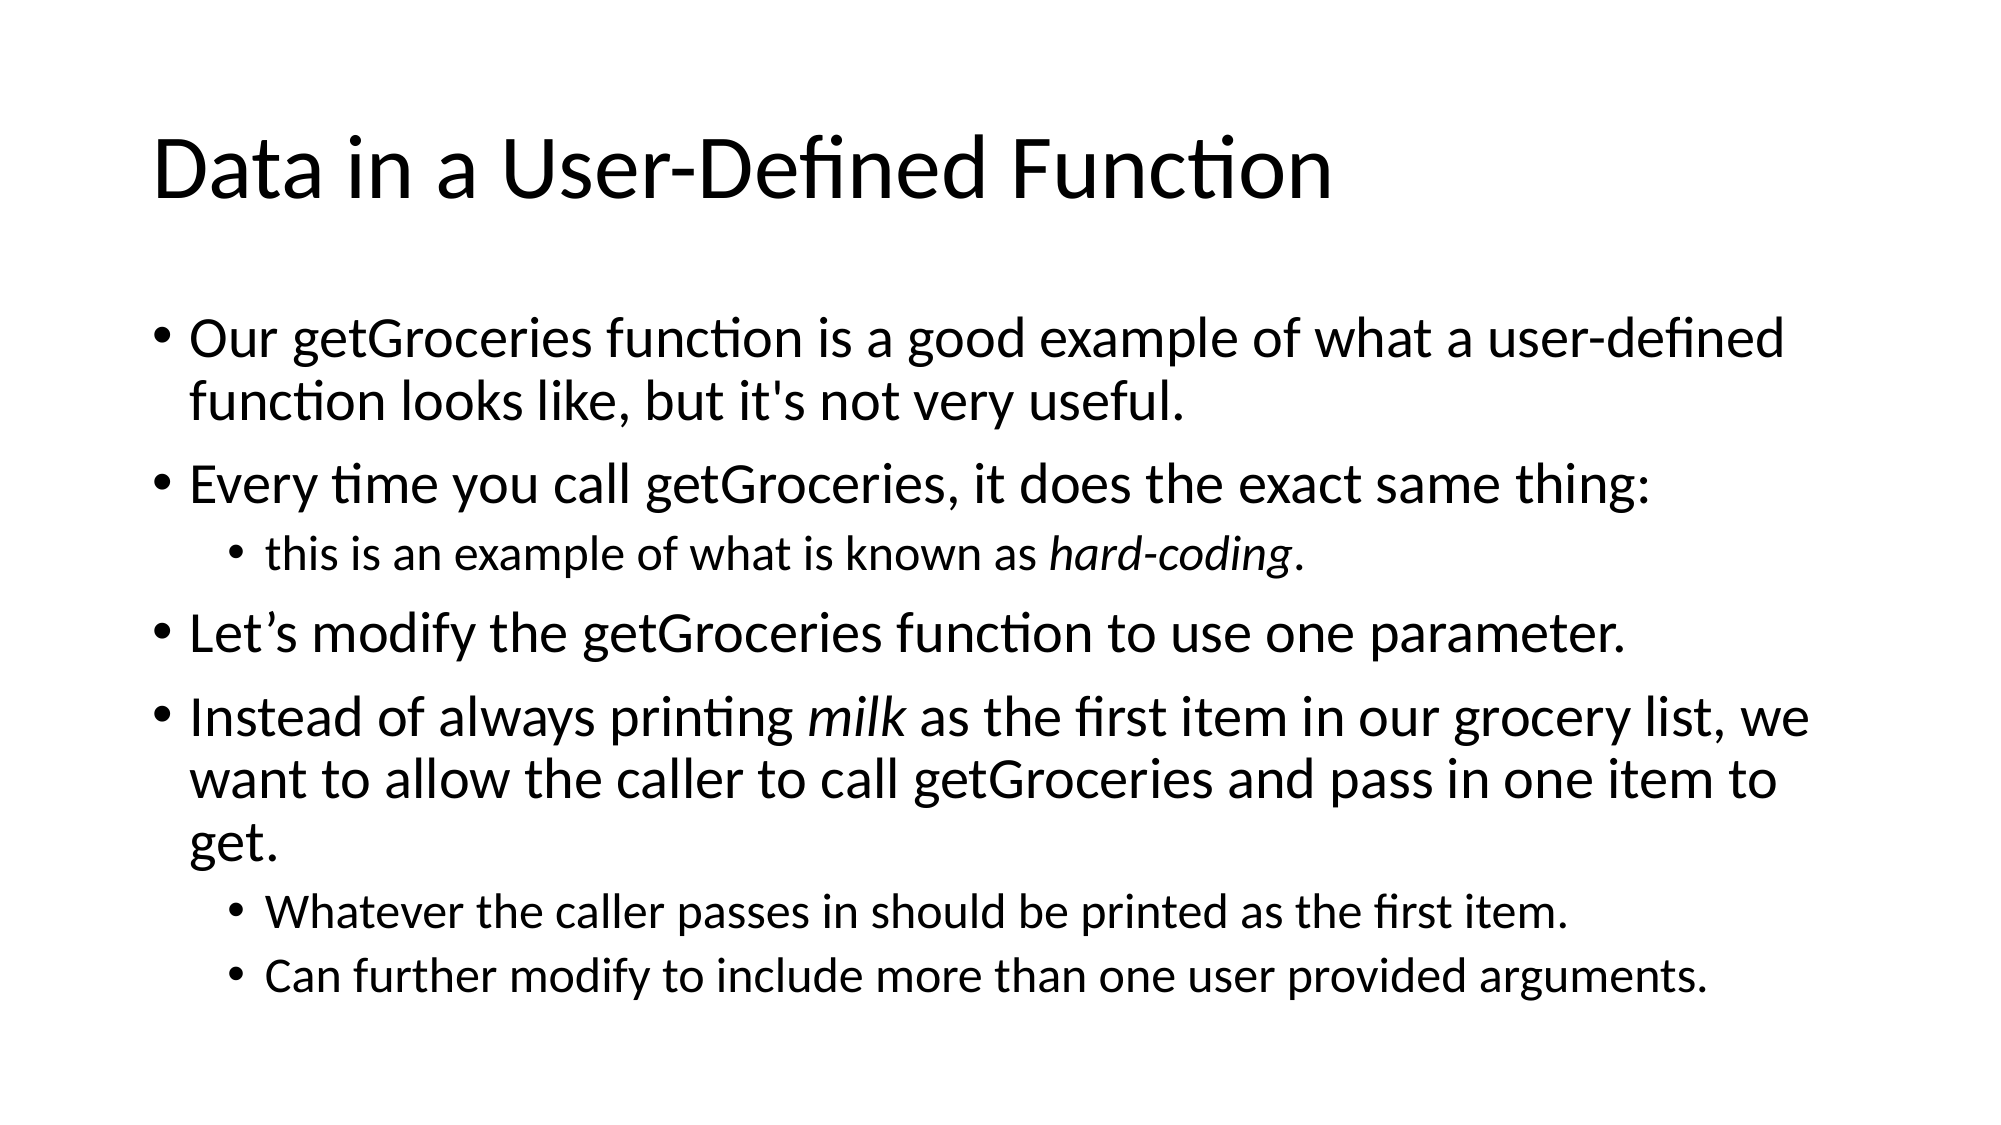

# Data in a User-Defined Function
Our getGroceries function is a good example of what a user-defined function looks like, but it's not very useful.
Every time you call getGroceries, it does the exact same thing:
this is an example of what is known as hard-coding.
Let’s modify the getGroceries function to use one parameter.
Instead of always printing milk as the first item in our grocery list, we want to allow the caller to call getGroceries and pass in one item to get.
Whatever the caller passes in should be printed as the first item.
Can further modify to include more than one user provided arguments.